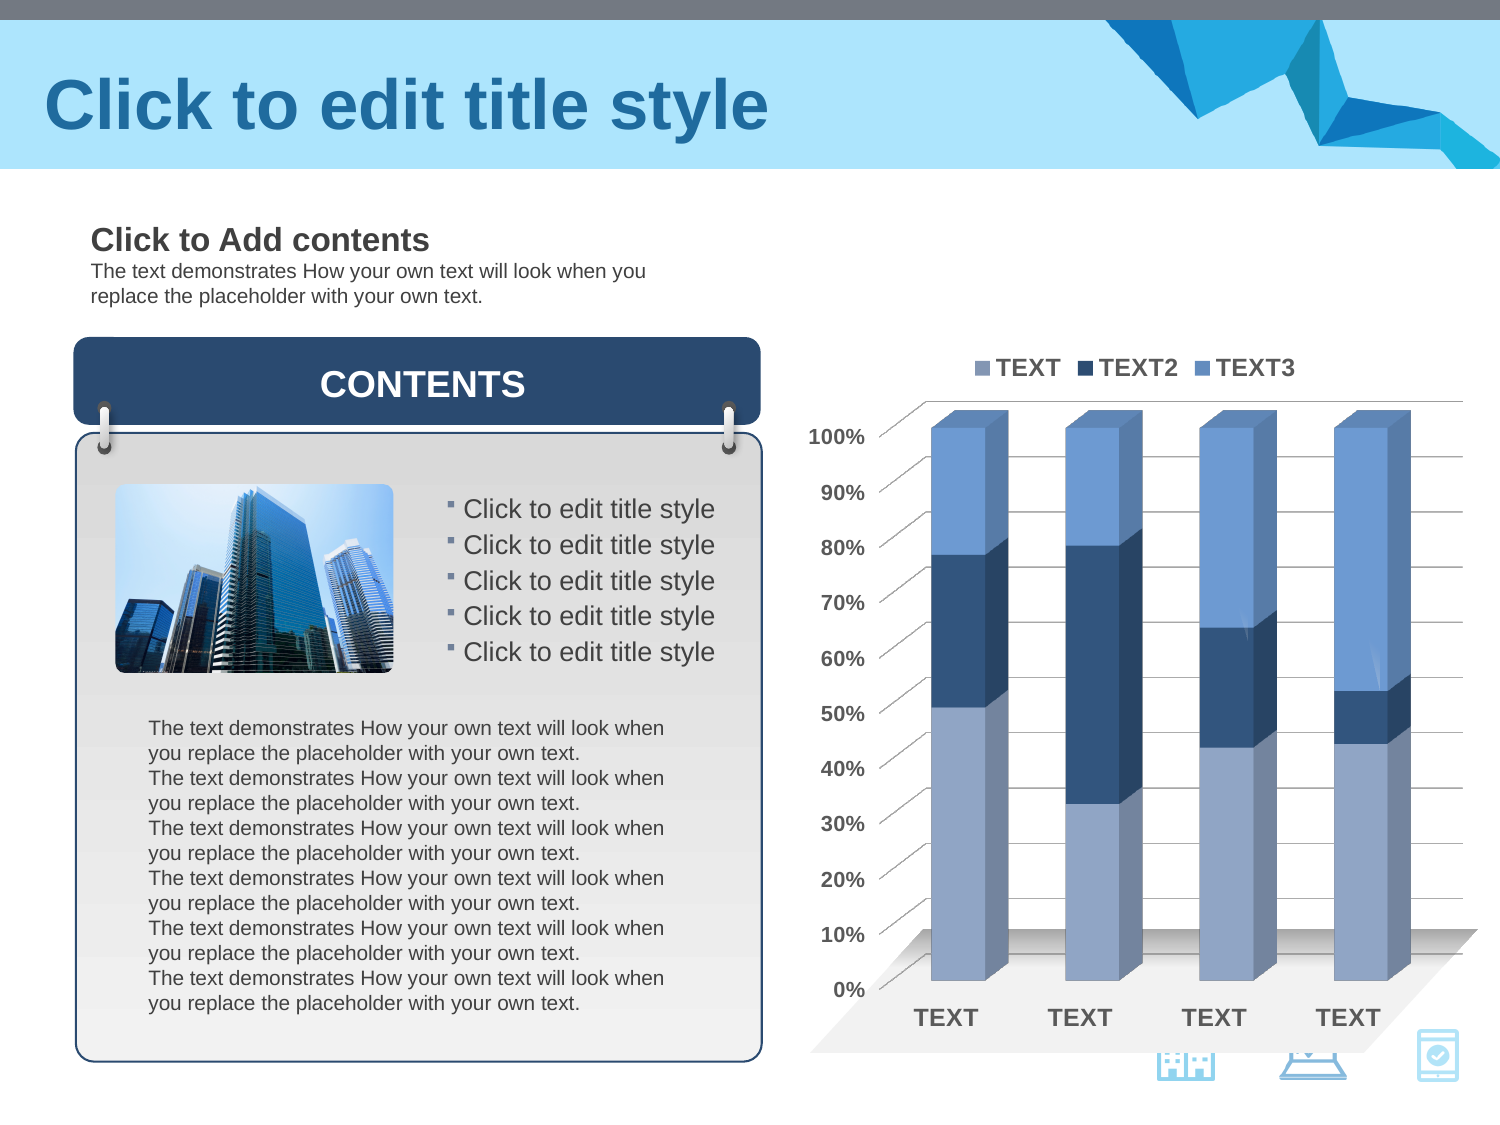

# Click to edit title style
Click to Add contents
The text demonstrates How your own text will look when you replace the placeholder with your own text.

[unsupported chart]

CONTENTS

 Click to edit title style
 Click to edit title style
 Click to edit title style
 Click to edit title style
 Click to edit title style

The text demonstrates How your own text will look when you replace the placeholder with your own text.
The text demonstrates How your own text will look when you replace the placeholder with your own text.
The text demonstrates How your own text will look when you replace the placeholder with your own text.
The text demonstrates How your own text will look when you replace the placeholder with your own text.
The text demonstrates How your own text will look when you replace the placeholder with your own text.
The text demonstrates How your own text will look when you replace the placeholder with your own text.